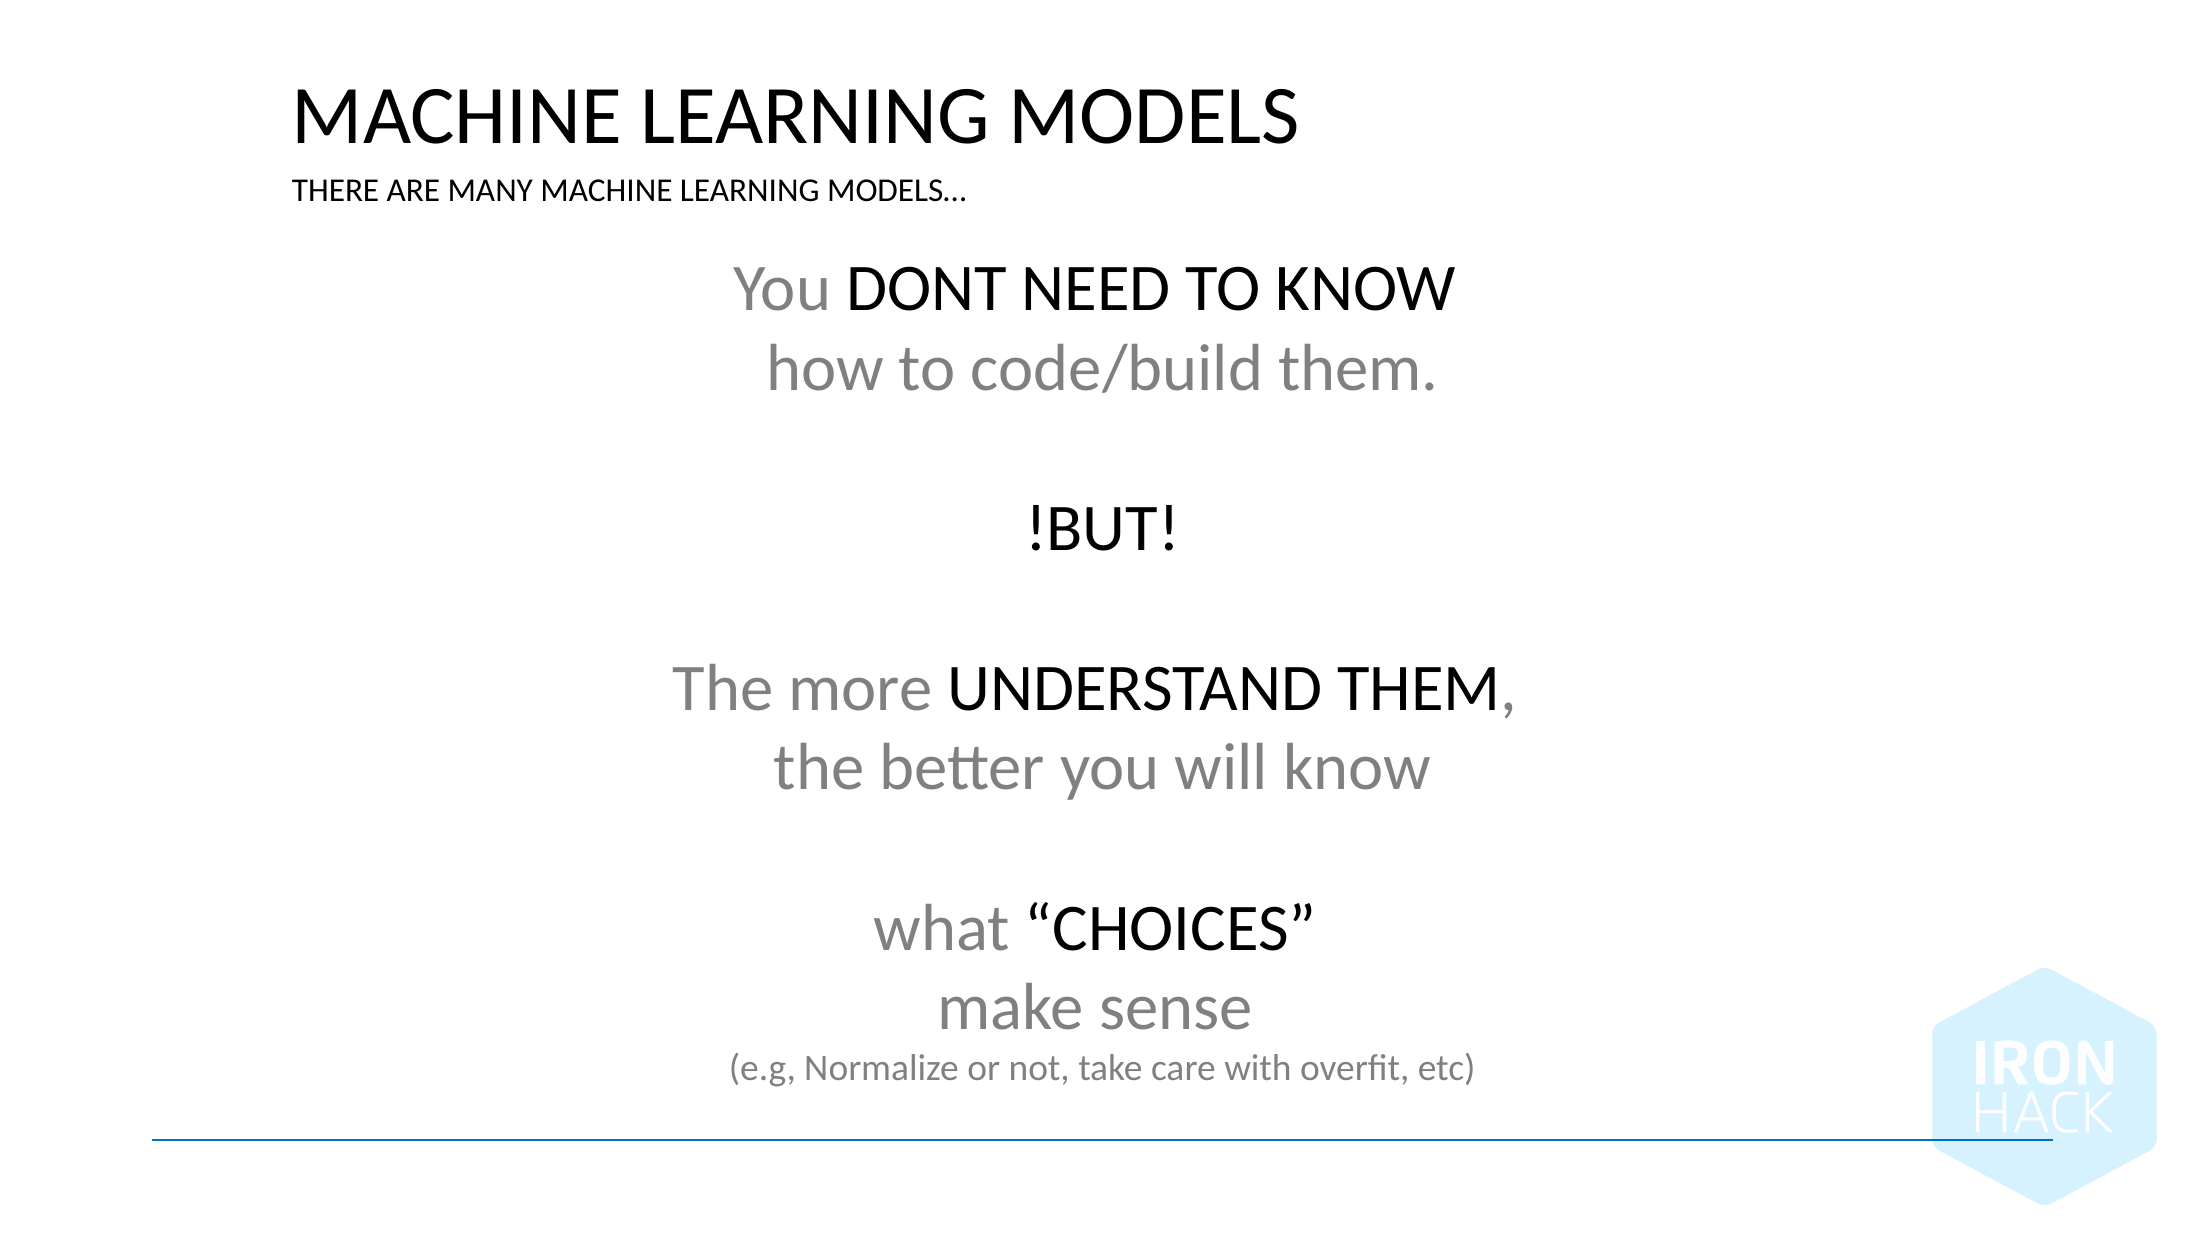

Machine Learning Models

There are many machine Learning Models…

You DONT NEED TO KNOW
how to code/build them.

!BUT!

The more UNDERSTAND THEM,
the better you will know

what “CHOICES”
make sense
(e.g, Normalize or not, take care with overfit, etc)
August 14, 2024 |
117